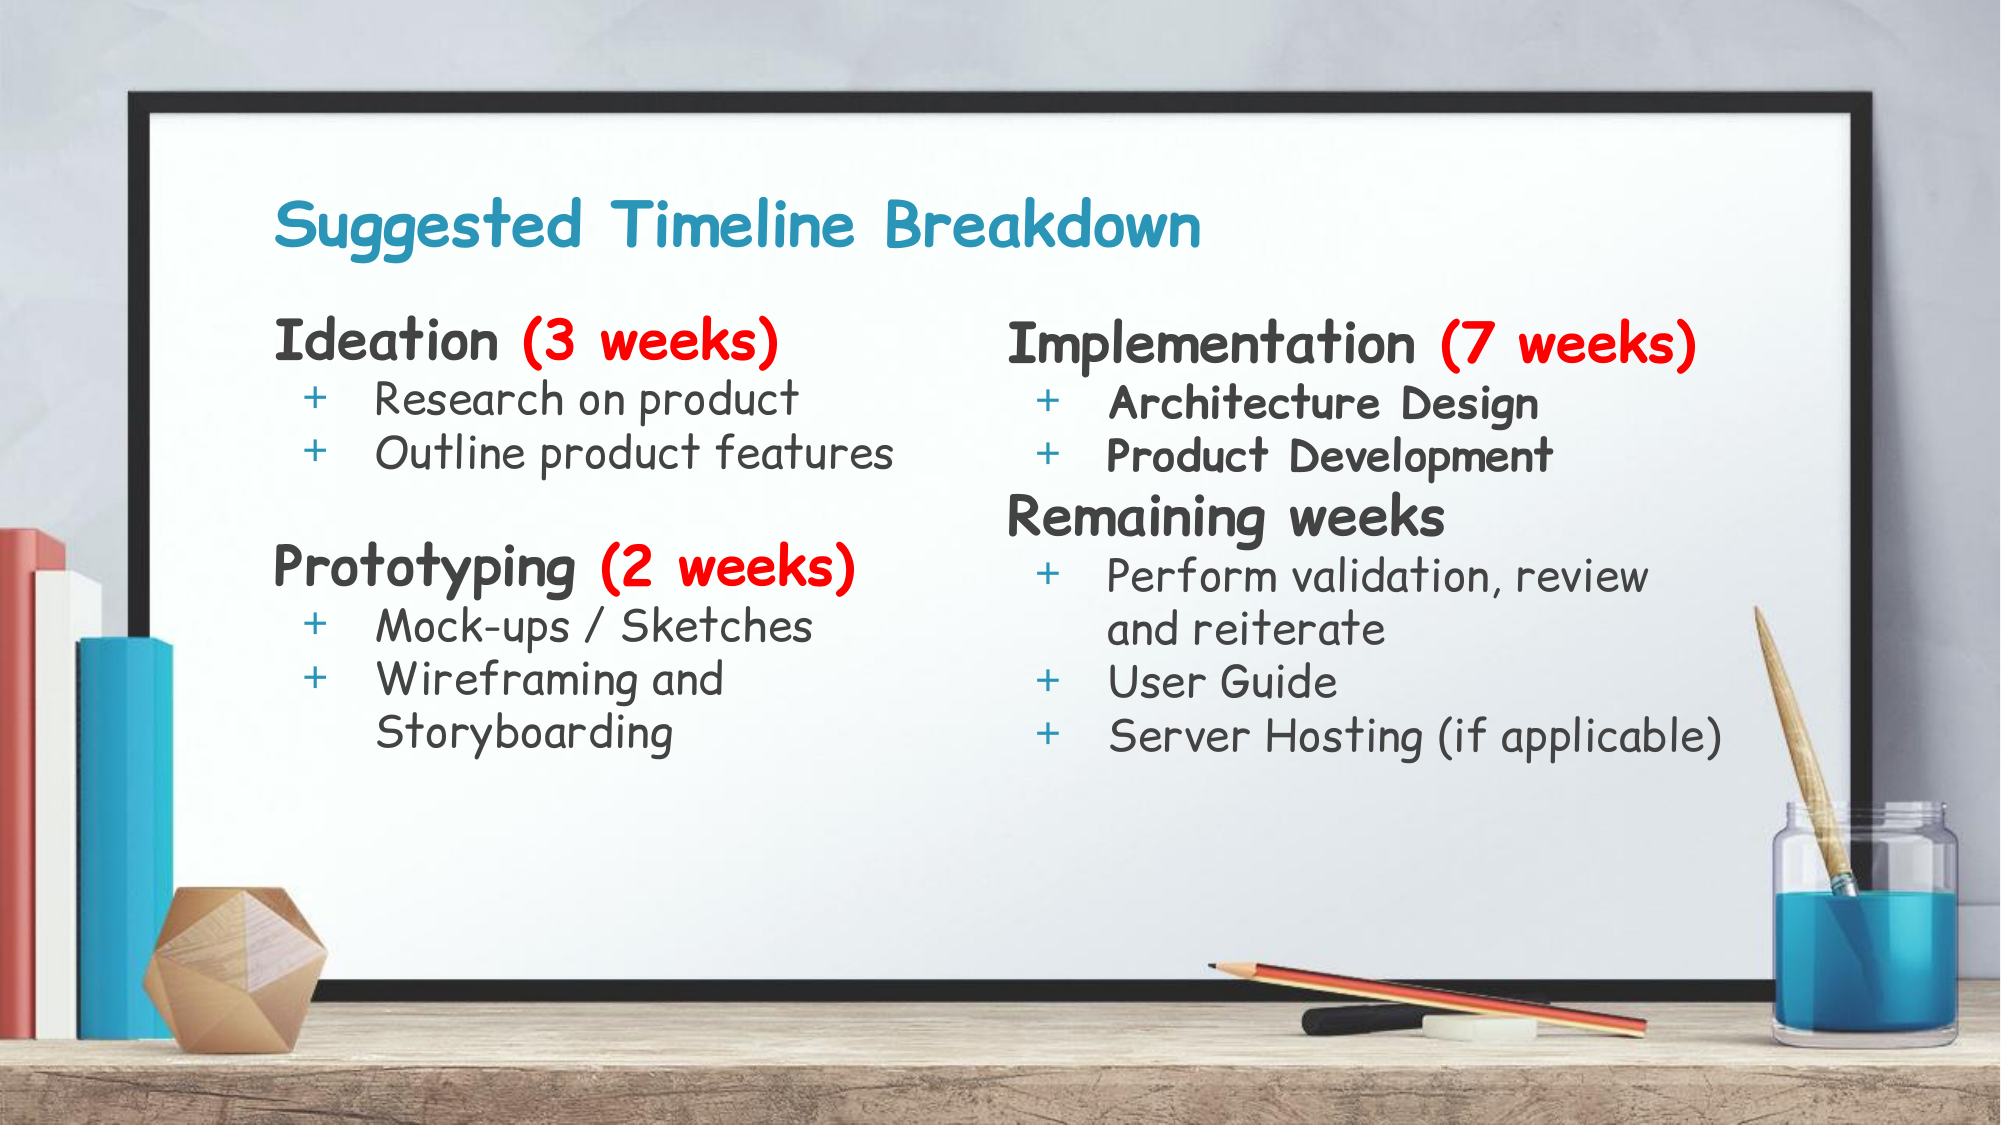

Suggested Timeline Breakdown
Ideation (3 weeks)
Research on product
Outline product features

Prototyping (2 weeks)
Mock-ups / Sketches
Wireframing and Storyboarding
Implementation (7 weeks)
Architecture Design
Product Development
Remaining weeks
Perform validation, review and reiterate
User Guide
Server Hosting (if applicable)